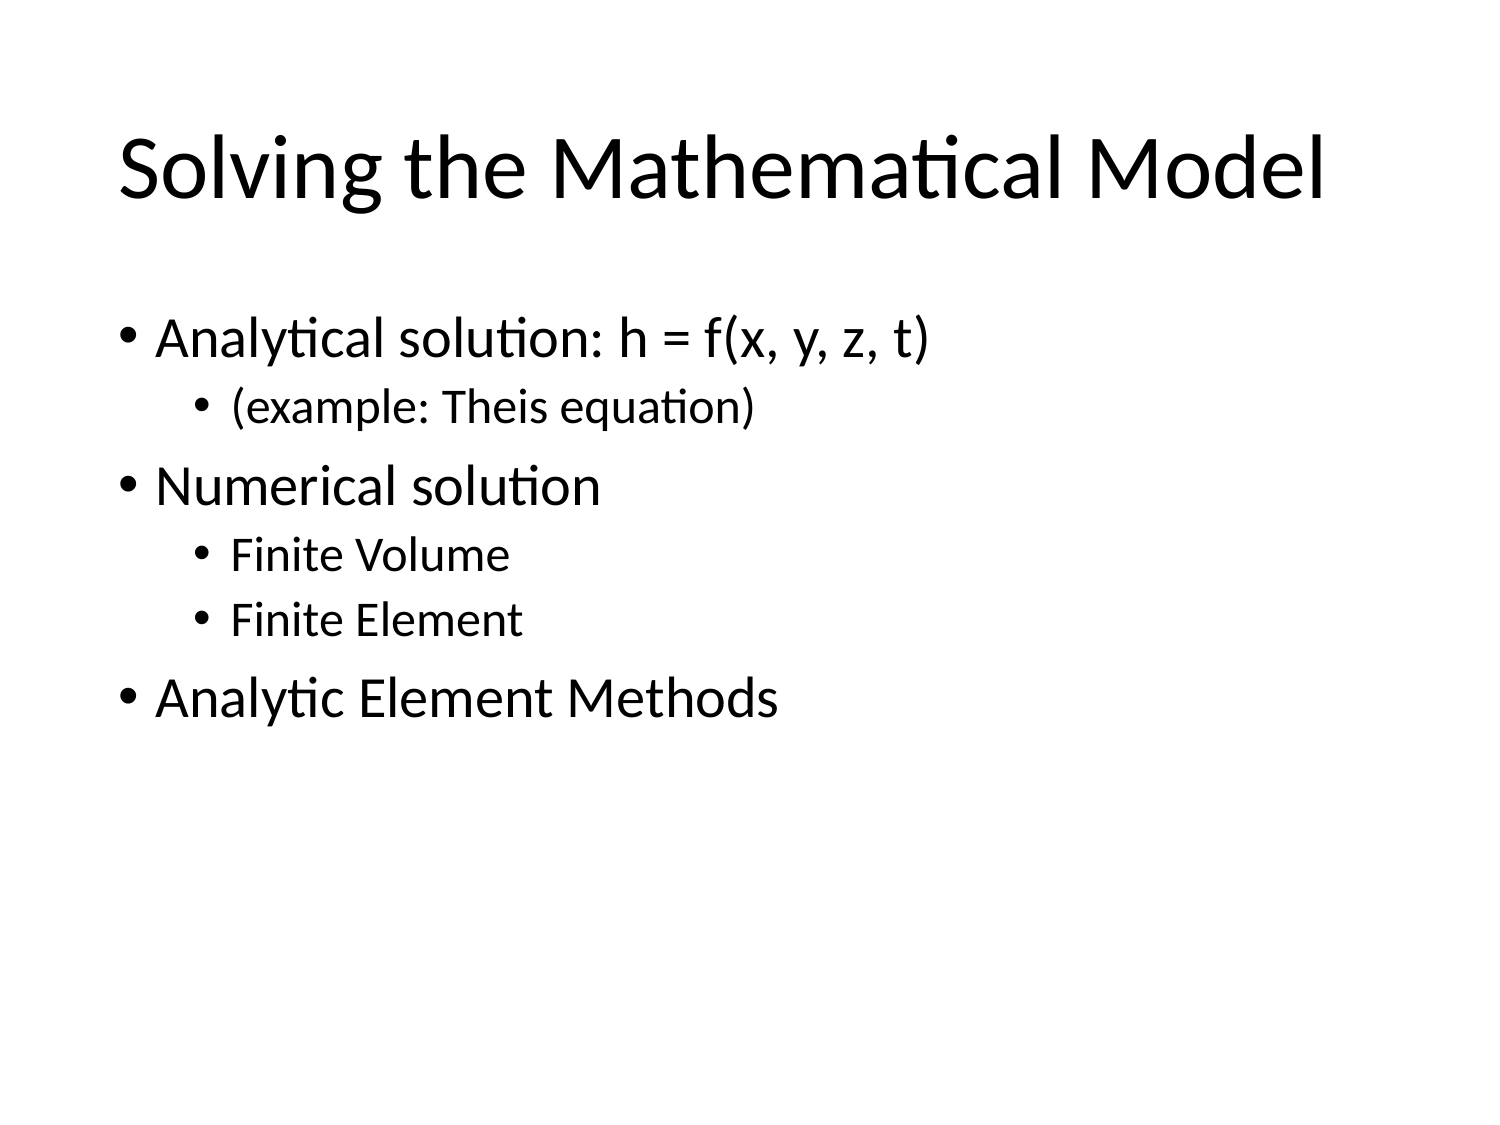

# Solving the Mathematical Model
Analytical solution: h = f(x, y, z, t)
(example: Theis equation)
Numerical solution
Finite Volume
Finite Element
Analytic Element Methods